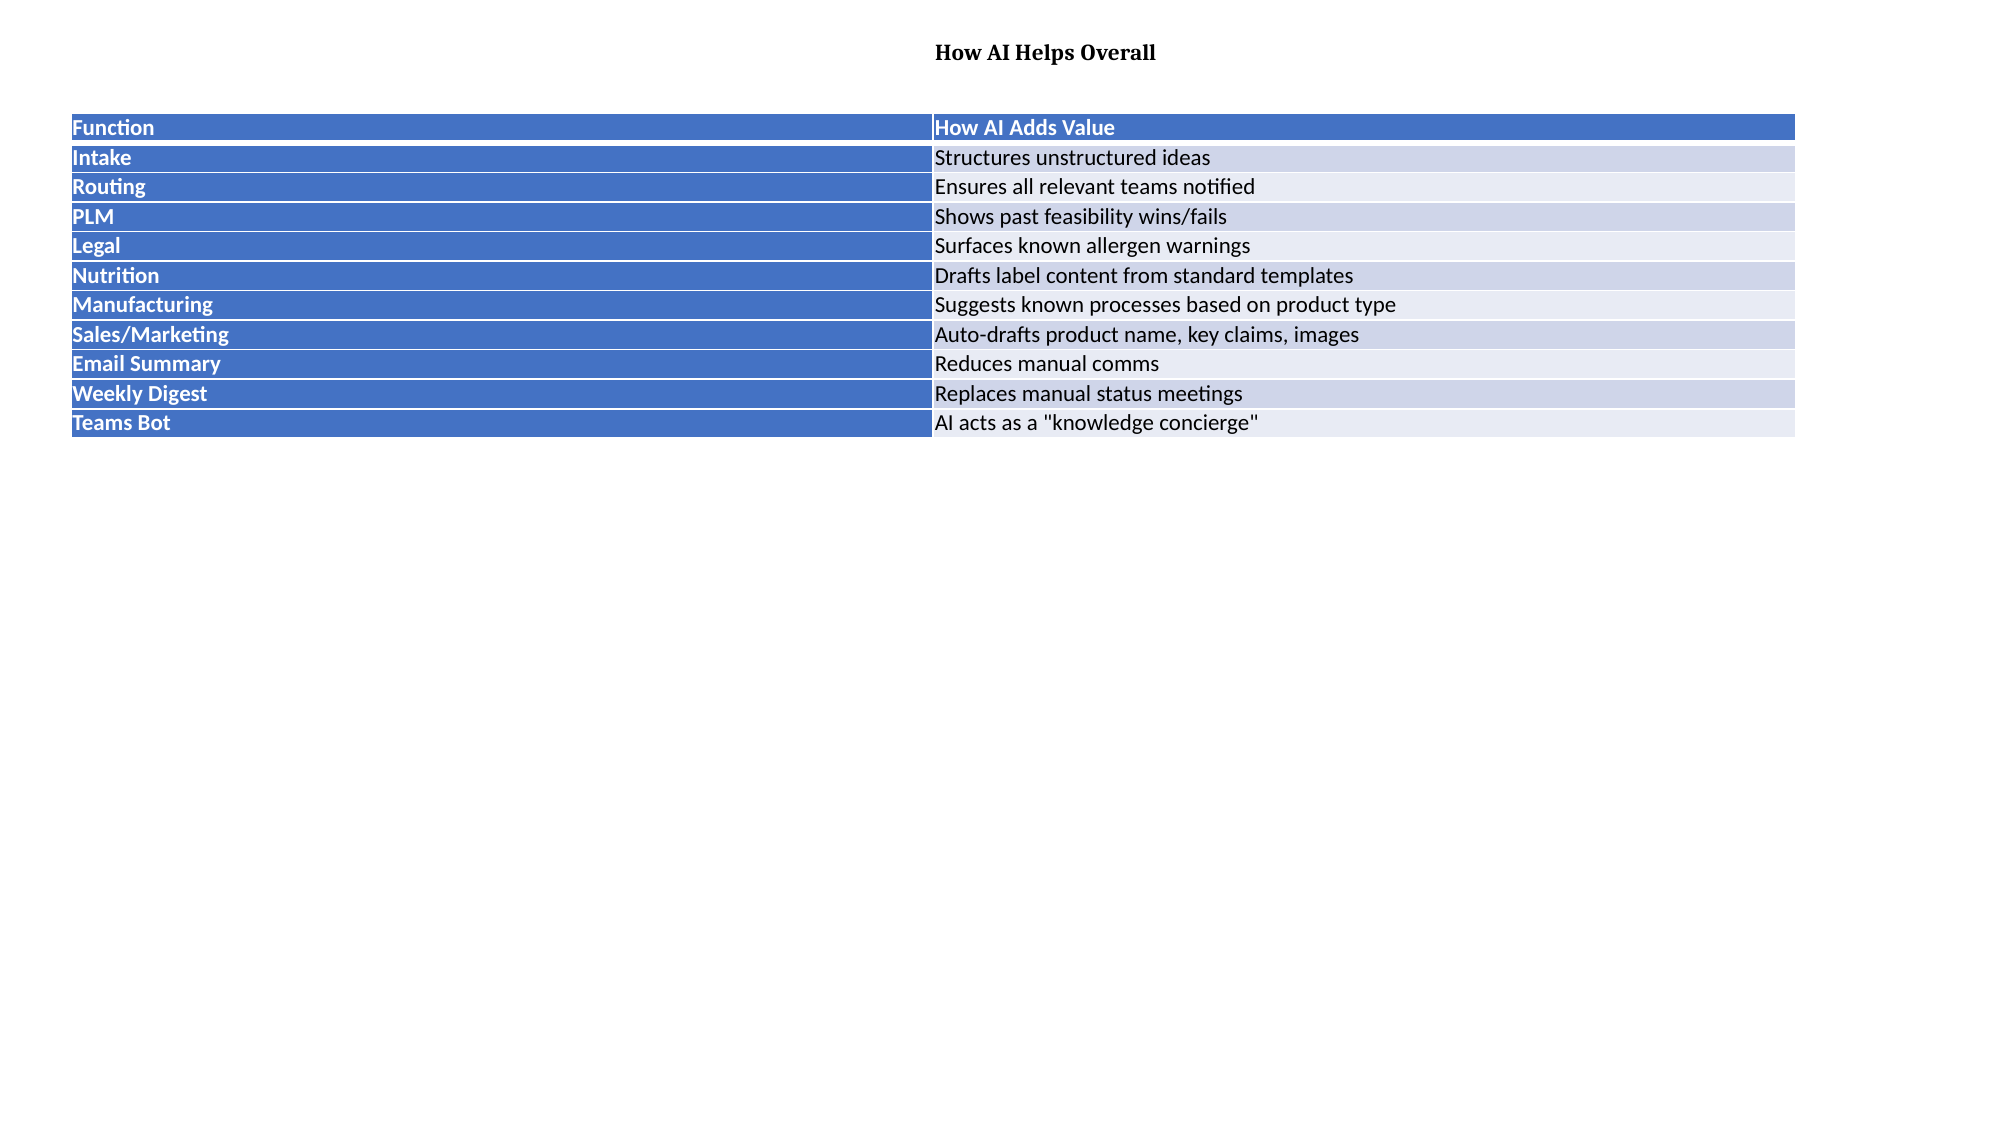

How AI Helps Overall
| Function | How AI Adds Value |
| --- | --- |
| Intake | Structures unstructured ideas |
| Routing | Ensures all relevant teams notified |
| PLM | Shows past feasibility wins/fails |
| Legal | Surfaces known allergen warnings |
| Nutrition | Drafts label content from standard templates |
| Manufacturing | Suggests known processes based on product type |
| Sales/Marketing | Auto-drafts product name, key claims, images |
| Email Summary | Reduces manual comms |
| Weekly Digest | Replaces manual status meetings |
| Teams Bot | AI acts as a "knowledge concierge" |